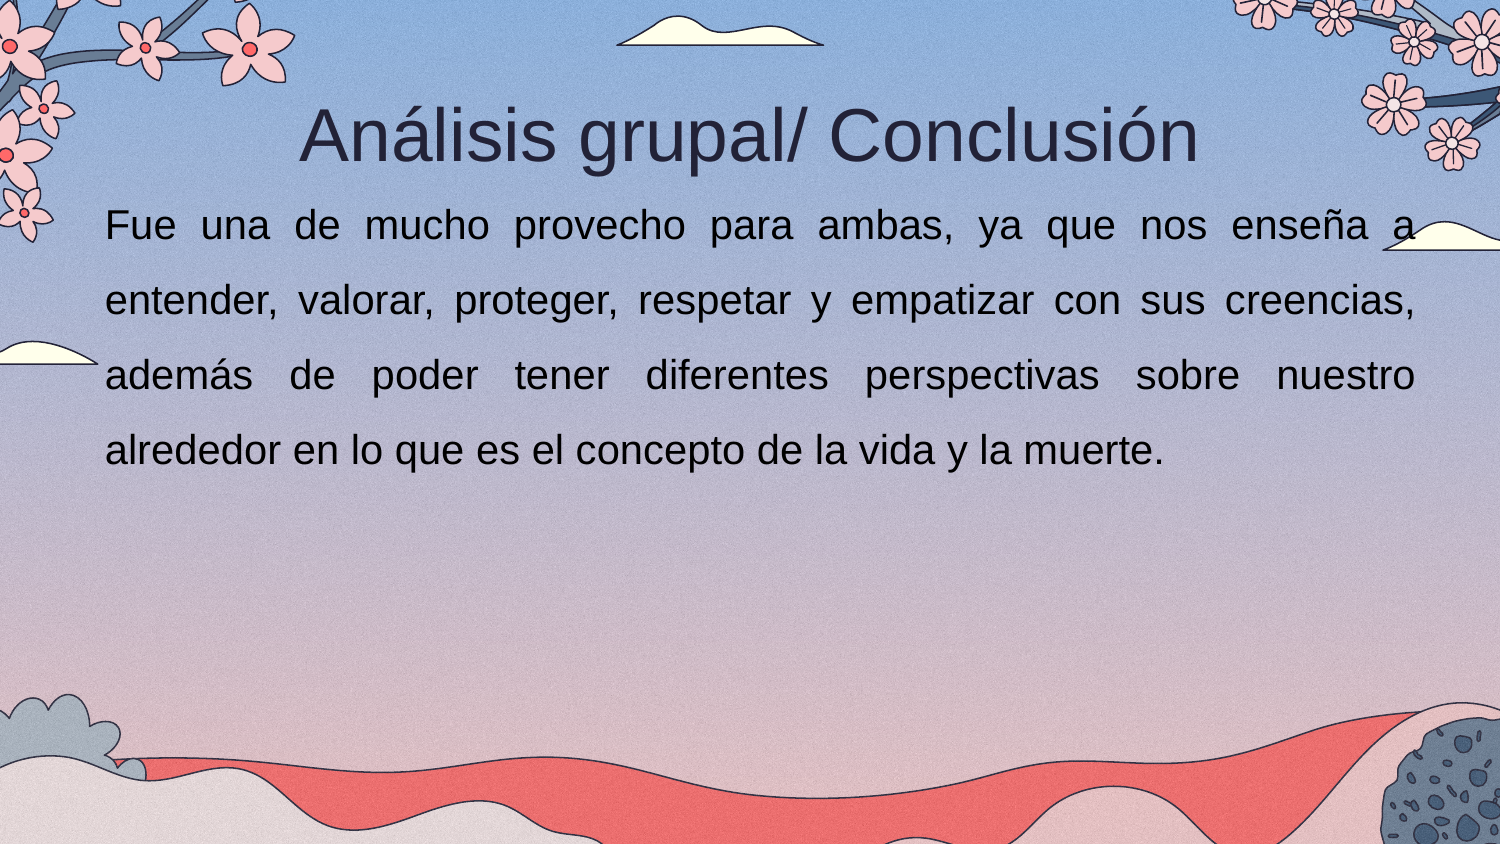

# Análisis grupal/ Conclusión
Fue una de mucho provecho para ambas, ya que nos enseña a entender, valorar, proteger, respetar y empatizar con sus creencias, además de poder tener diferentes perspectivas sobre nuestro alrededor en lo que es el concepto de la vida y la muerte.